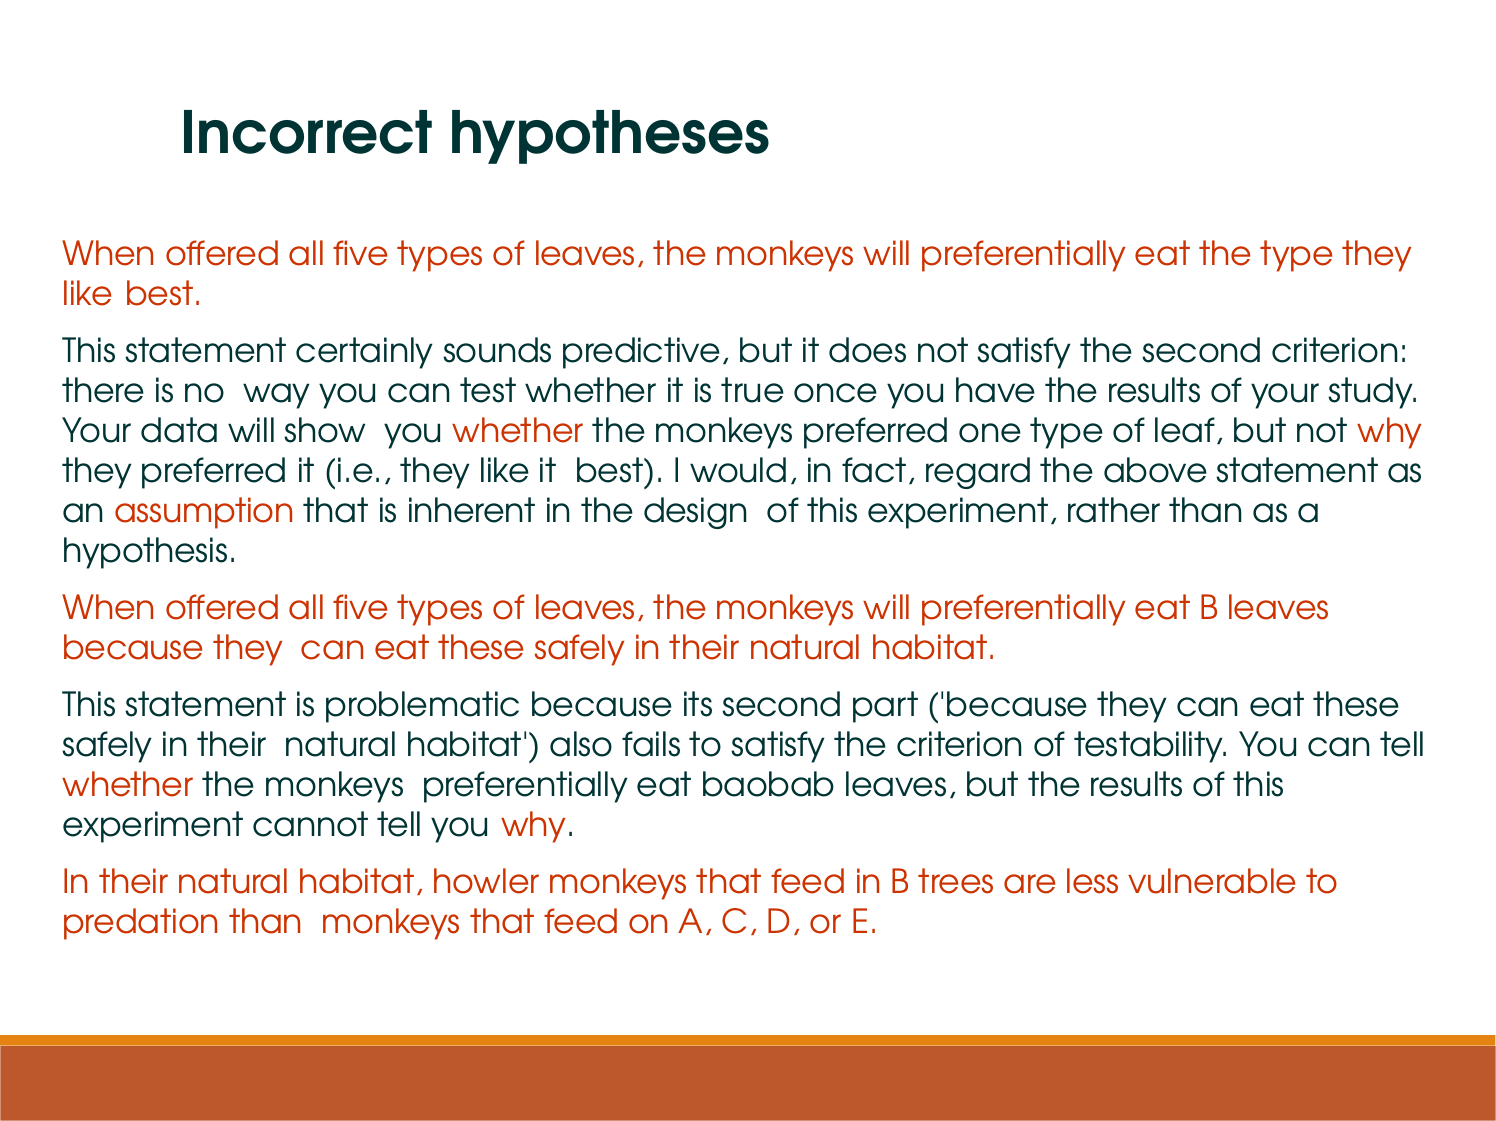

Incorrect hypotheses
When offered all five types of leaves, the monkeys will preferentially eat the type they like best.
This statement certainly sounds predictive, but it does not satisfy the second criterion: there is no  way you can test whether it is true once you have the results of your study. Your data will show  you whether the monkeys preferred one type of leaf, but not why they preferred it (i.e., they like it  best). I would, in fact, regard the above statement as an assumption that is inherent in the design  of this experiment, rather than as a hypothesis.
When offered all five types of leaves, the monkeys will preferentially eat B leaves because they  can eat these safely in their natural habitat.
This statement is problematic because its second part ('because they can eat these safely in their  natural habitat') also fails to satisfy the criterion of testability. You can tell whether the monkeys  preferentially eat baobab leaves, but the results of this experiment cannot tell you why.
In their natural habitat, howler monkeys that feed in B trees are less vulnerable to predation than  monkeys that feed on A, C, D, or E.